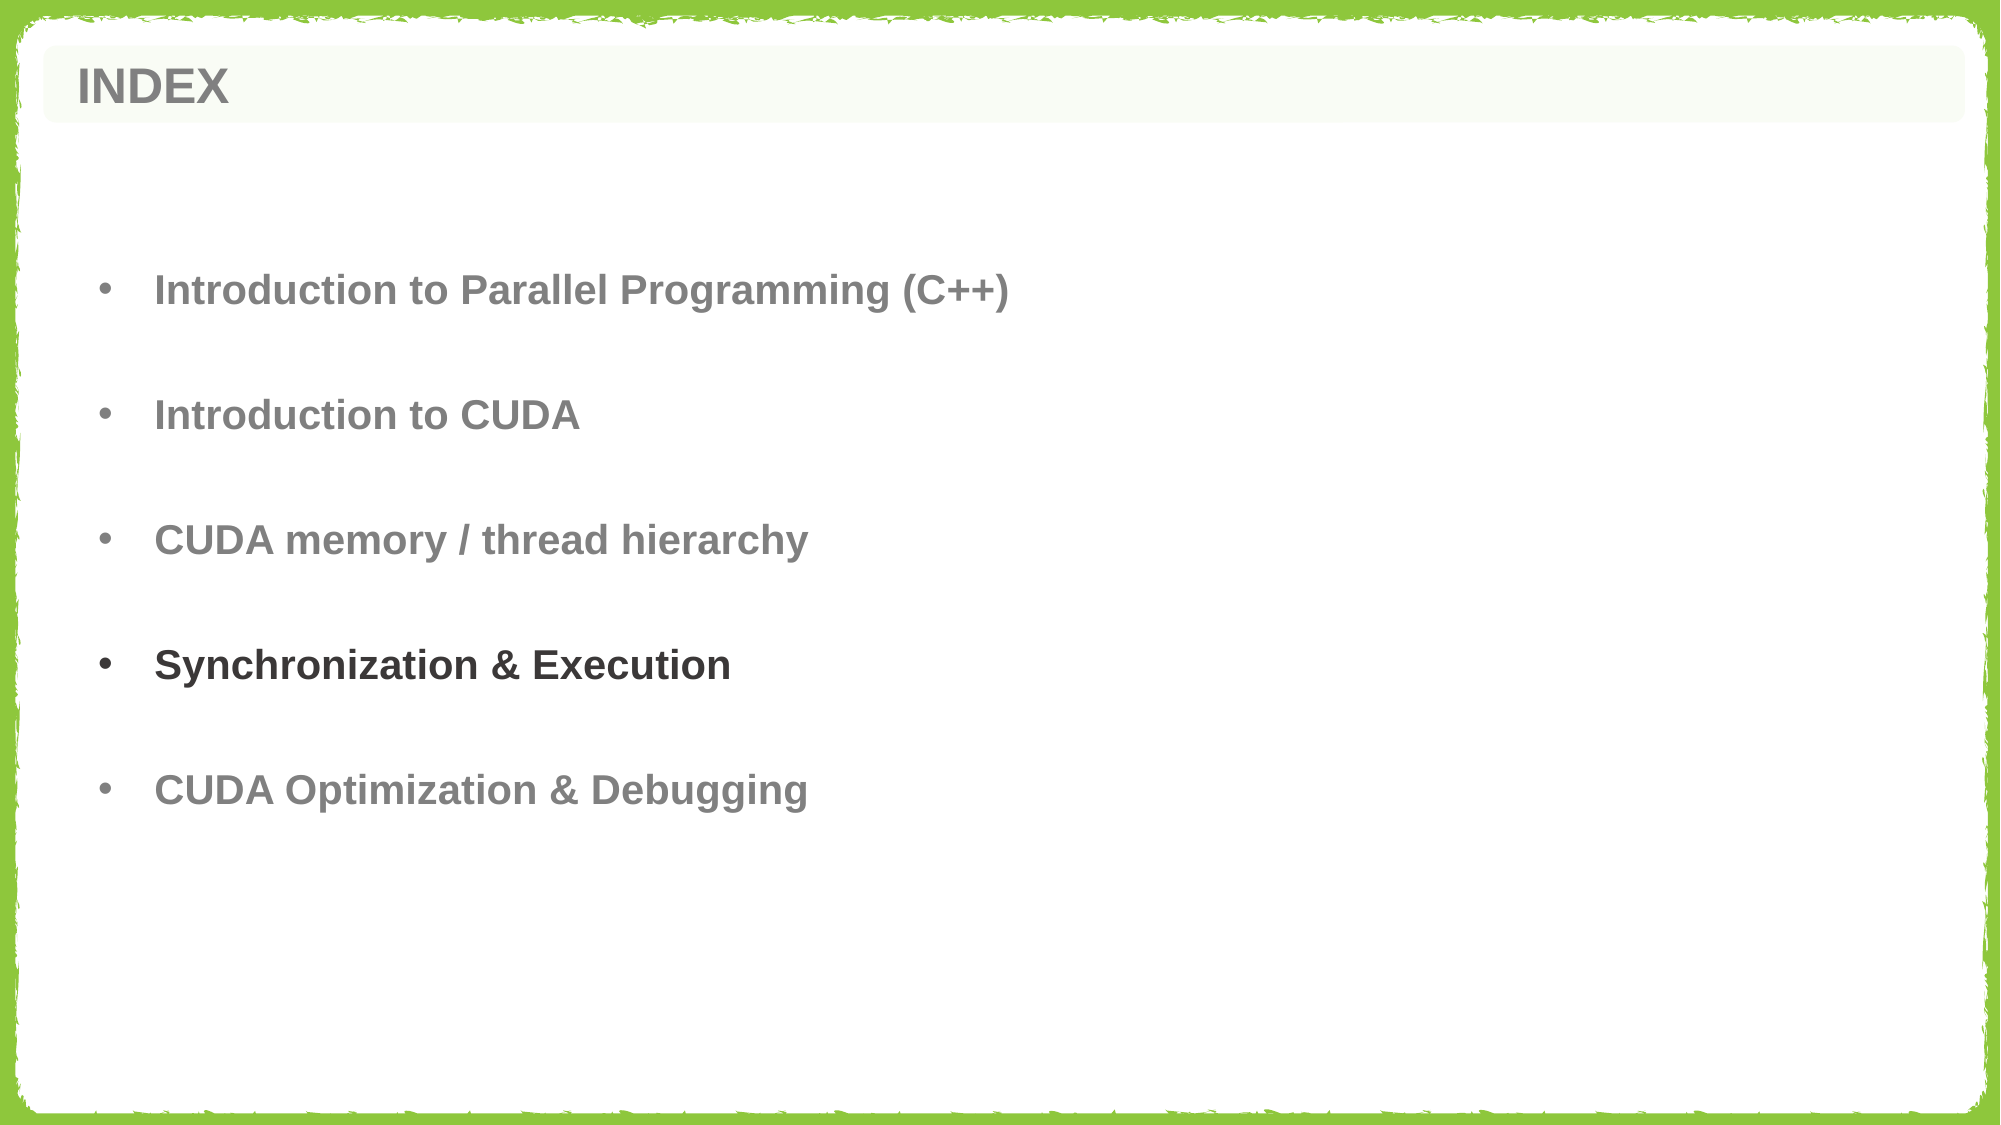

INDEX
Introduction to Parallel Programming (C++)
Introduction to CUDA
CUDA memory / thread hierarchy
Synchronization & Execution
CUDA Optimization & Debugging